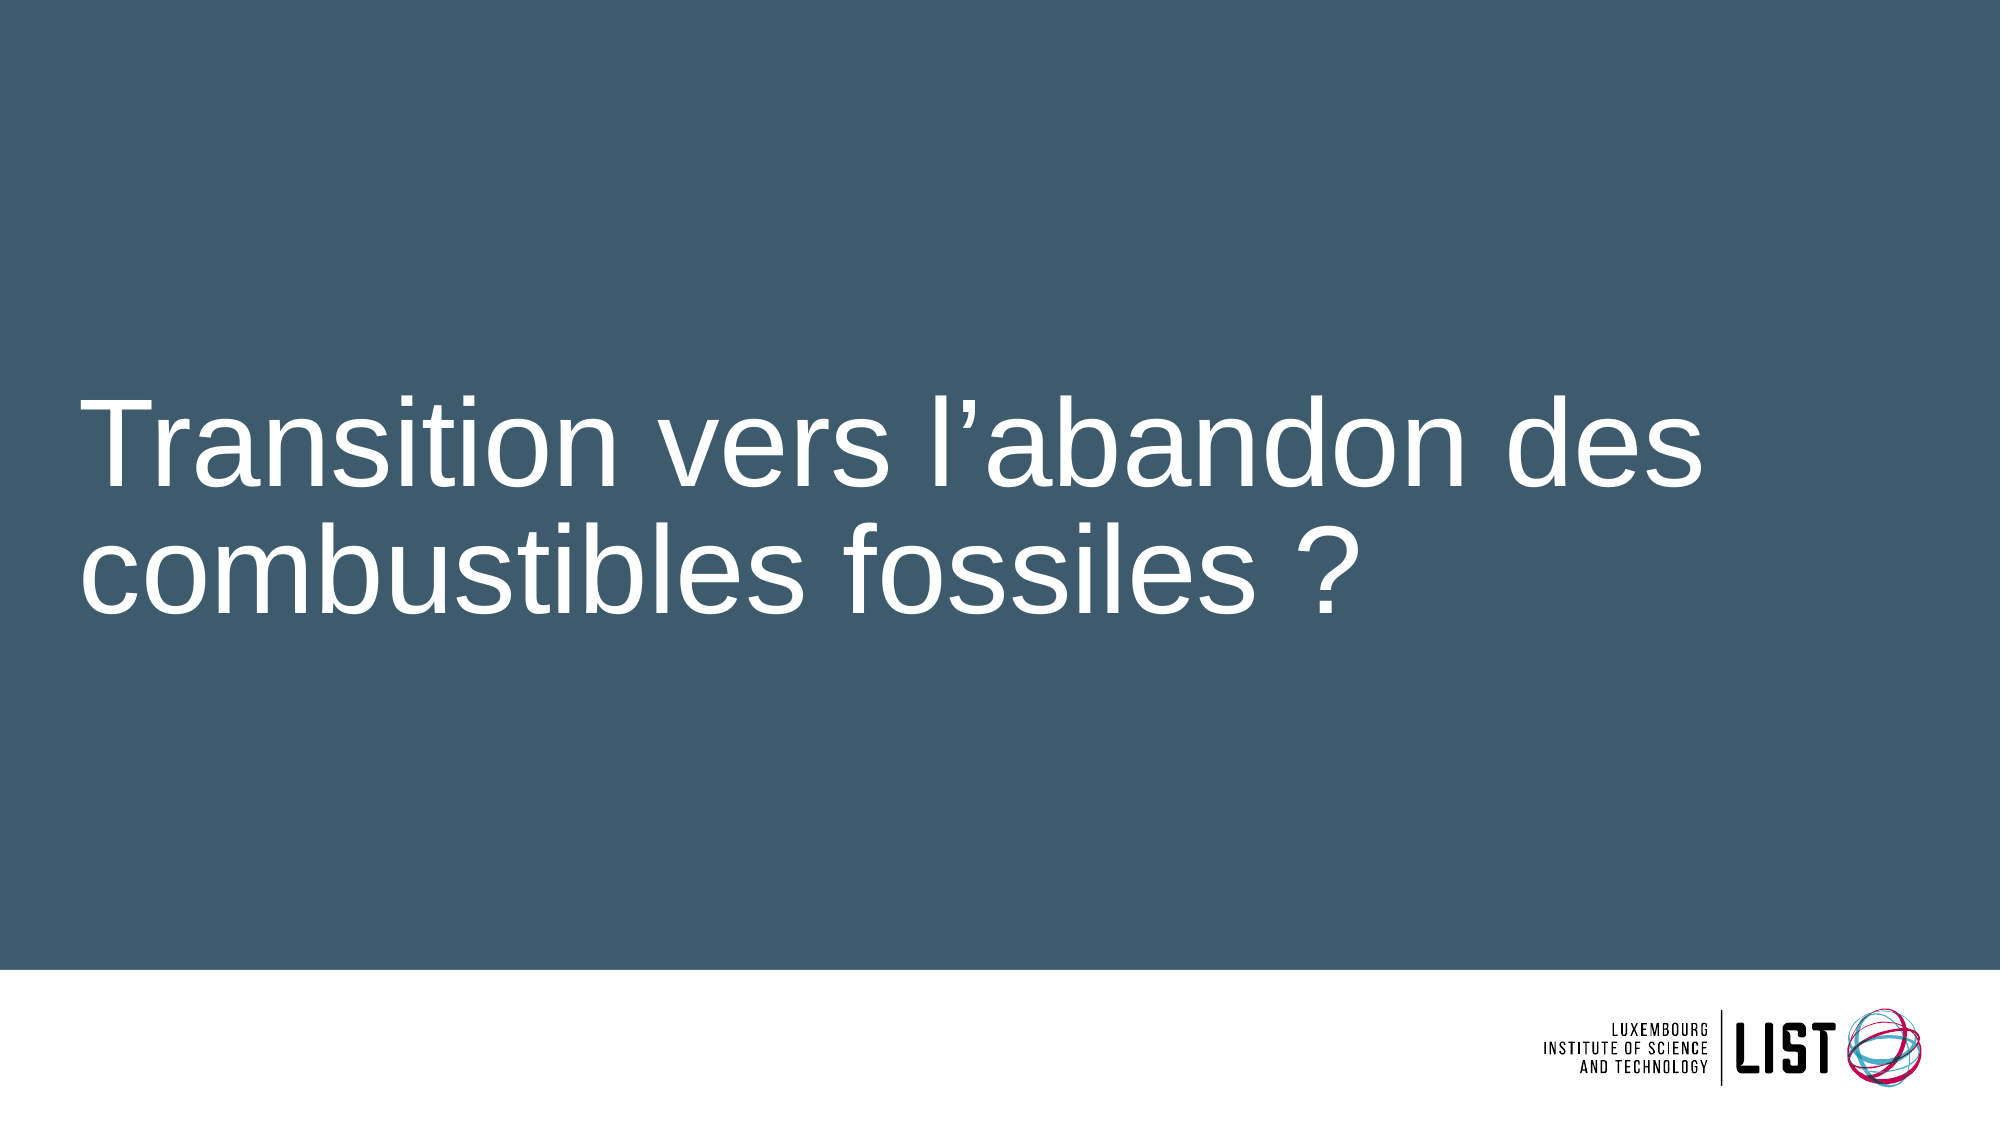

# Transition vers l’abandon des combustibles fossiles ?